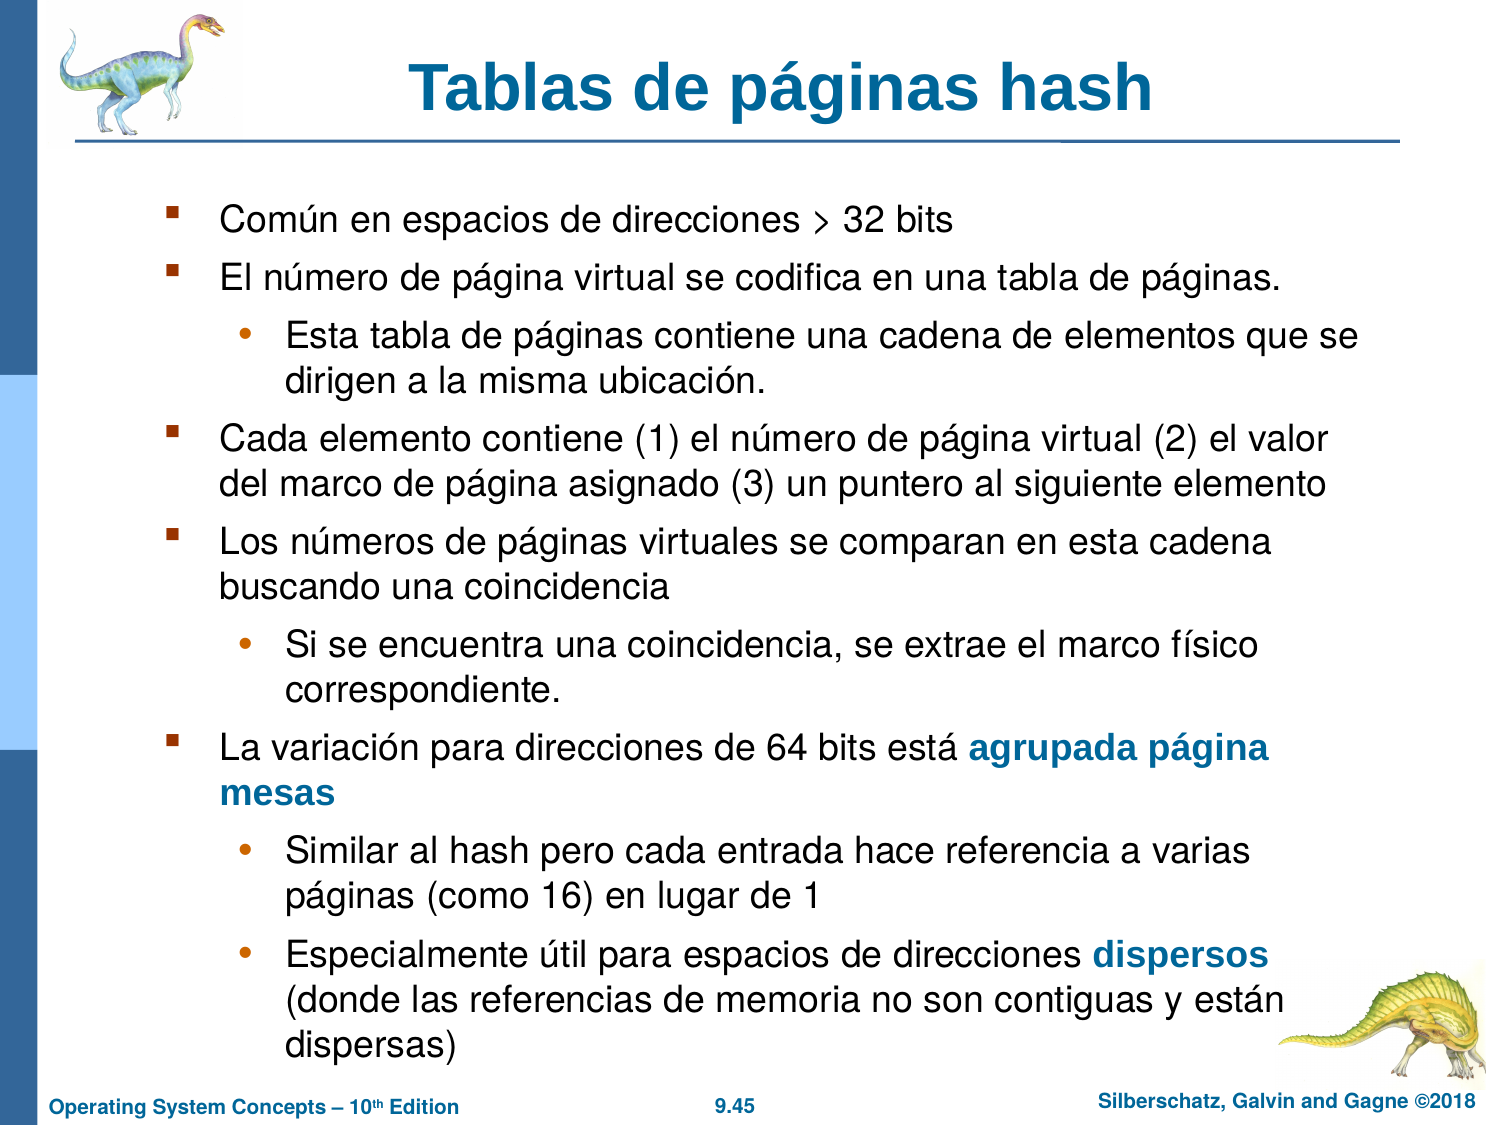

# Tablas de páginas hash
Común en espacios de direcciones > 32 bits
El número de página virtual se codifica en una tabla de páginas.
Esta tabla de páginas contiene una cadena de elementos que se dirigen a la misma ubicación.
Cada elemento contiene (1) el número de página virtual (2) el valor del marco de página asignado (3) un puntero al siguiente elemento
Los números de páginas virtuales se comparan en esta cadena buscando una coincidencia
Si se encuentra una coincidencia, se extrae el marco físico correspondiente.
La variación para direcciones de 64 bits está agrupada página mesas
Similar al hash pero cada entrada hace referencia a varias páginas (como 16) en lugar de 1
Especialmente útil para espacios de direcciones dispersos (donde las referencias de memoria no son contiguas y están dispersas)